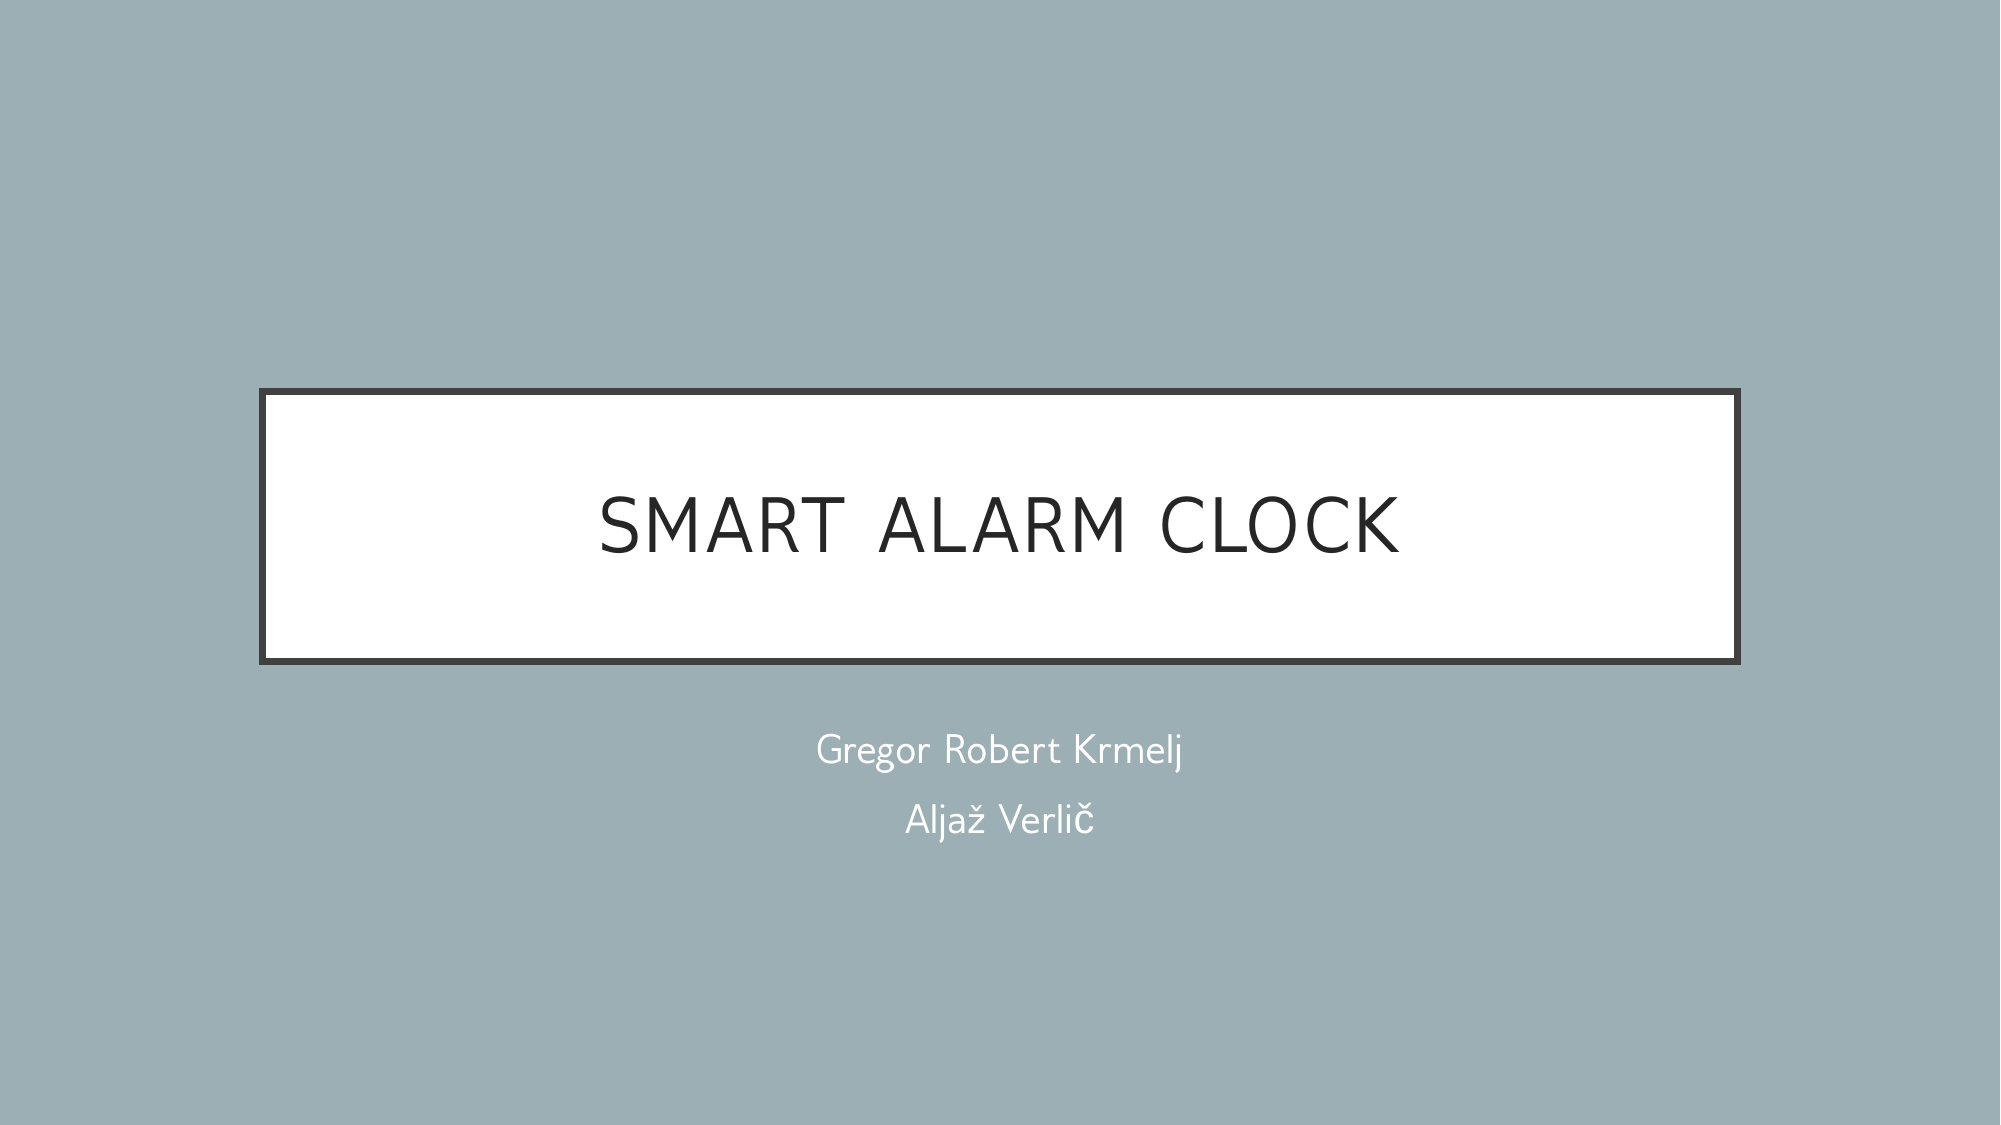

# SMART ALARM CLOCK
Gregor Robert Krmelj
Aljaž Verlič